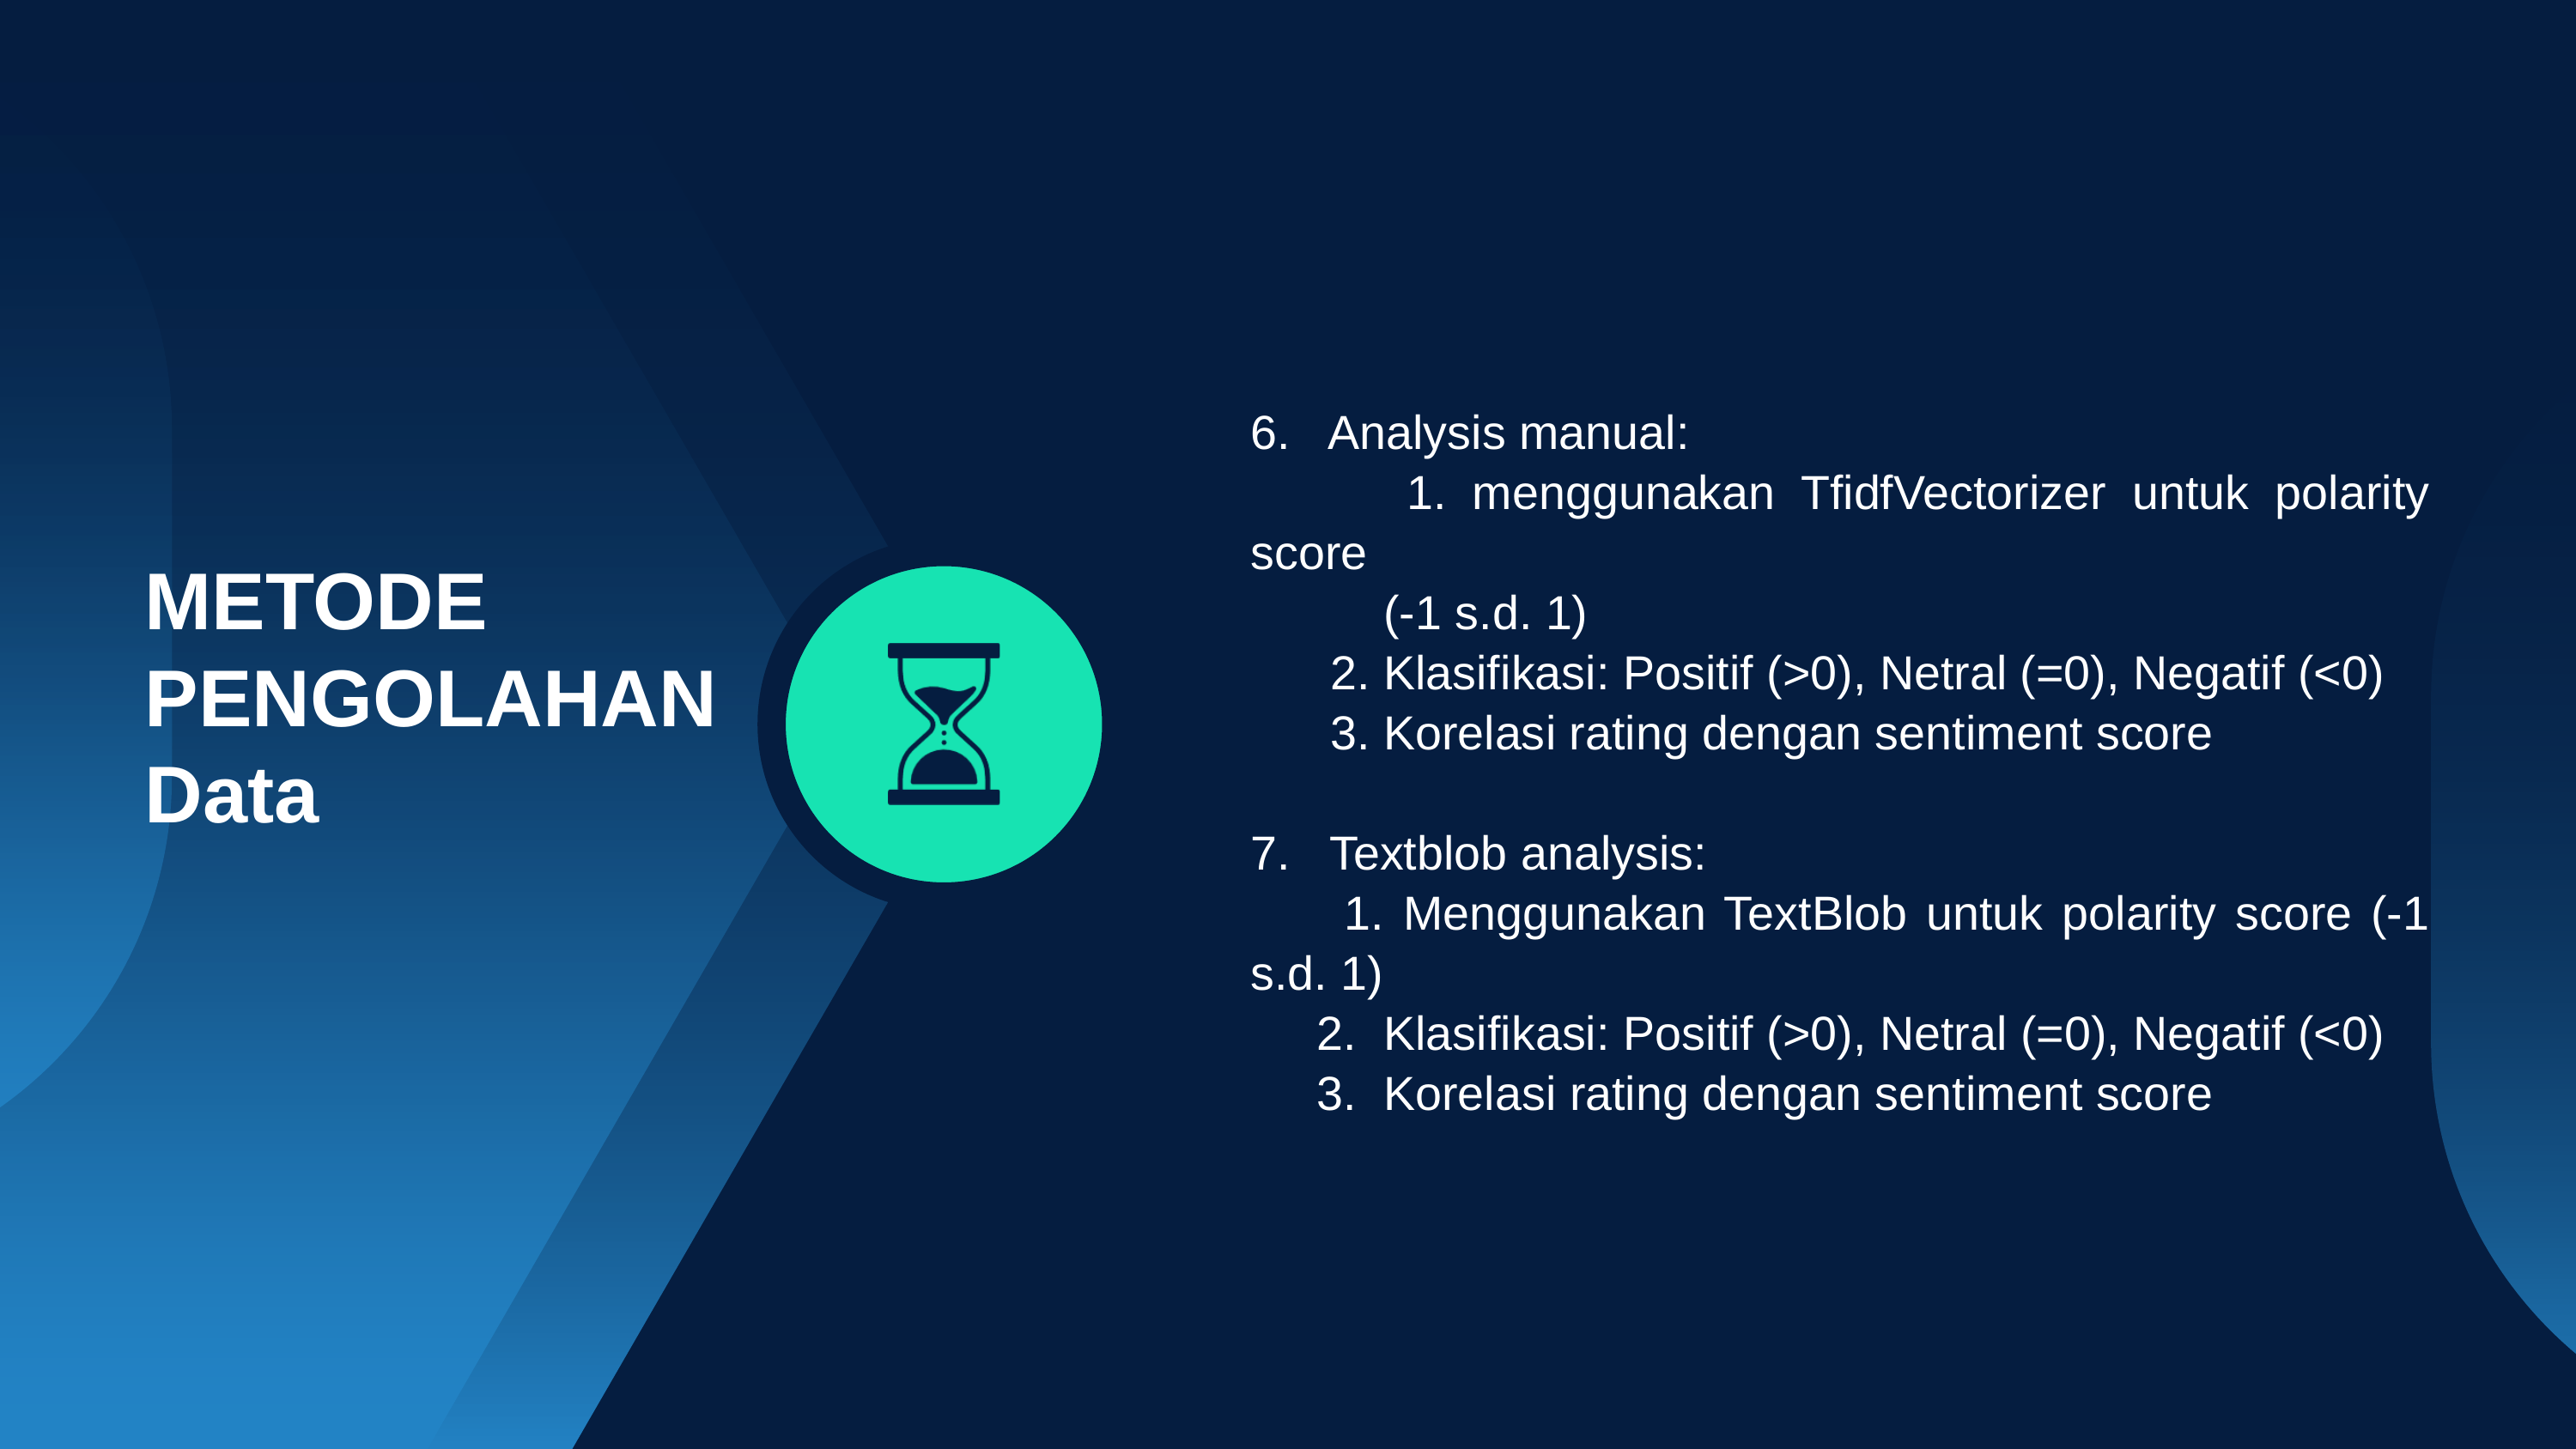

6.   Analysis manual:
      1. menggunakan TfidfVectorizer untuk polarity score
          (-1 s.d. 1)
      2. Klasifikasi: Positif (>0), Netral (=0), Negatif (<0)
      3. Korelasi rating dengan sentiment score

7.   Textblob analysis:
     1. Menggunakan TextBlob untuk polarity score (-1 s.d. 1)
     2.  Klasifikasi: Positif (>0), Netral (=0), Negatif (<0)
     3.  Korelasi rating dengan sentiment score

METODE PENGOLAHAN Data